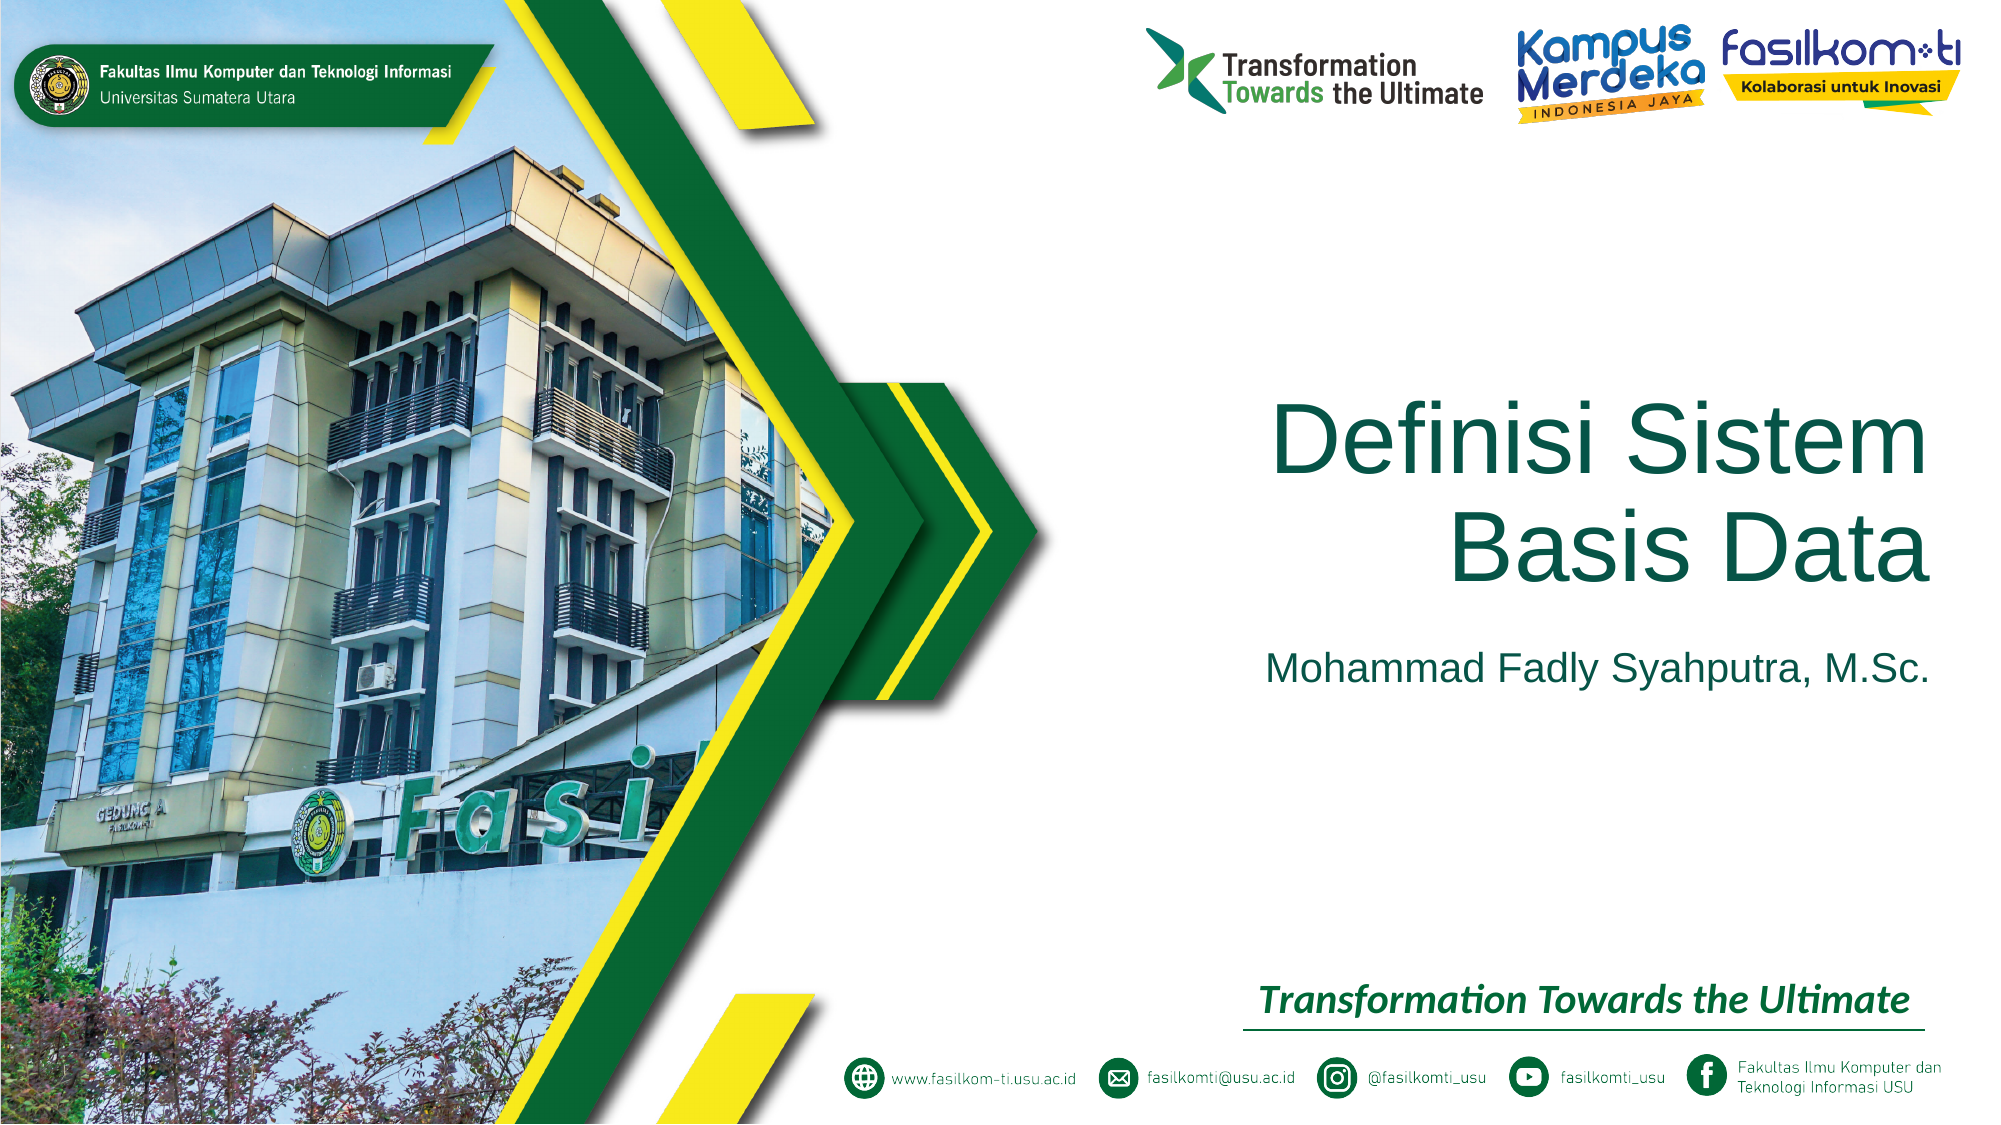

# Definisi Sistem Basis Data
Mohammad Fadly Syahputra, M.Sc.